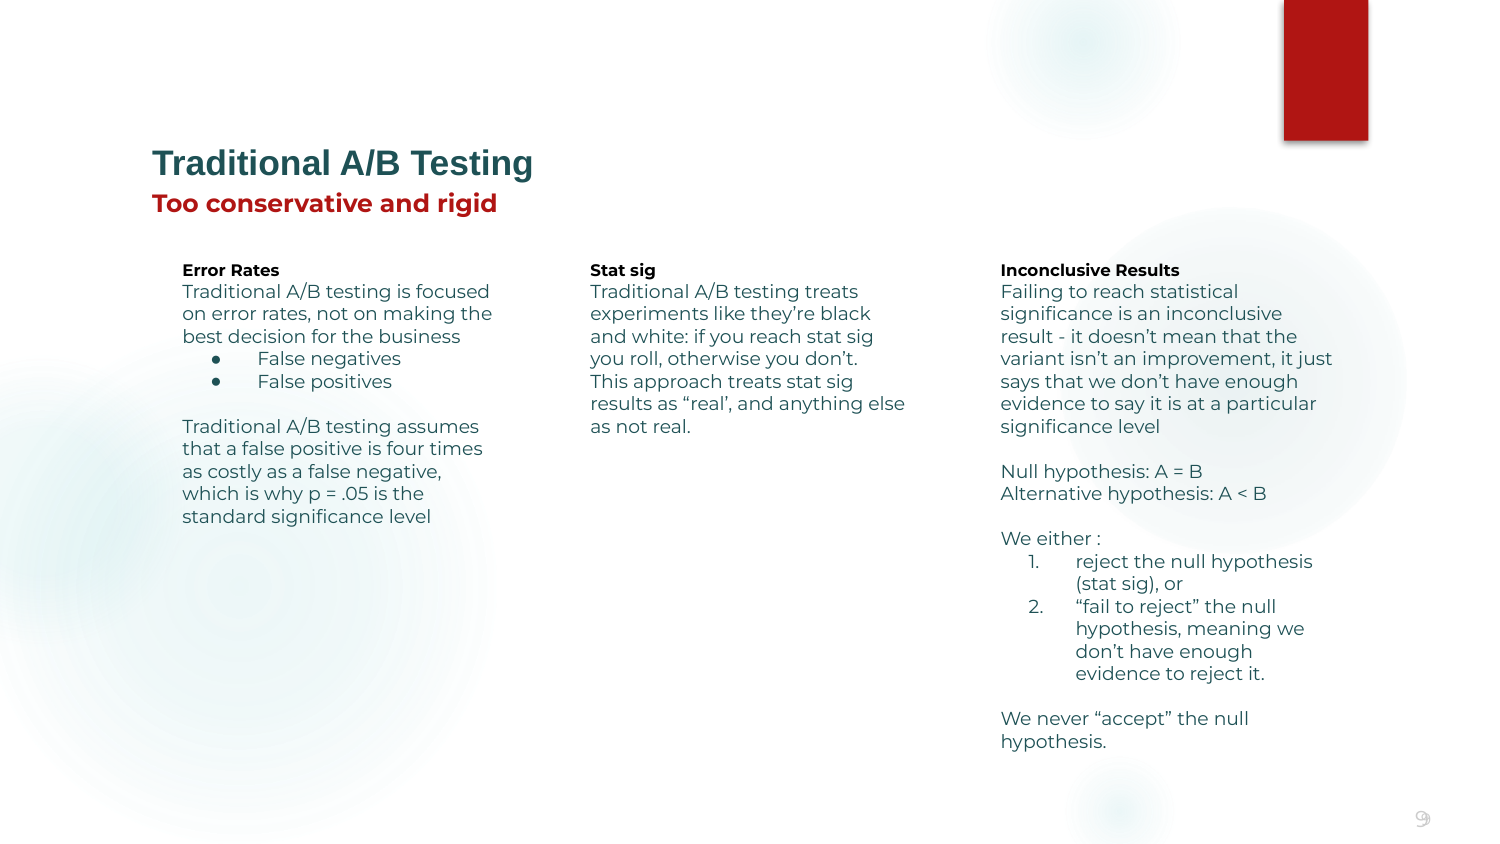

Traditional A/B Testing
Too conservative and rigid
Error Rates
Traditional A/B testing is focused on error rates, not on making the best decision for the business
False negatives
False positives

Traditional A/B testing assumes that a false positive is four times as costly as a false negative, which is why p = .05 is the standard significance level
Stat sig
Traditional A/B testing treats experiments like they’re black and white: if you reach stat sig you roll, otherwise you don’t.   This approach treats stat sig results as “real’, and anything else as not real.
Inconclusive Results
Failing to reach statistical significance is an inconclusive result - it doesn’t mean that the variant isn’t an improvement, it just says that we don’t have enough evidence to say it is at a particular significance level

Null hypothesis: A = B
Alternative hypothesis: A < B

We either :
reject the null hypothesis (stat sig), or
“fail to reject” the null hypothesis, meaning we don’t have enough evidence to reject it.

We never “accept” the null hypothesis.
9
9